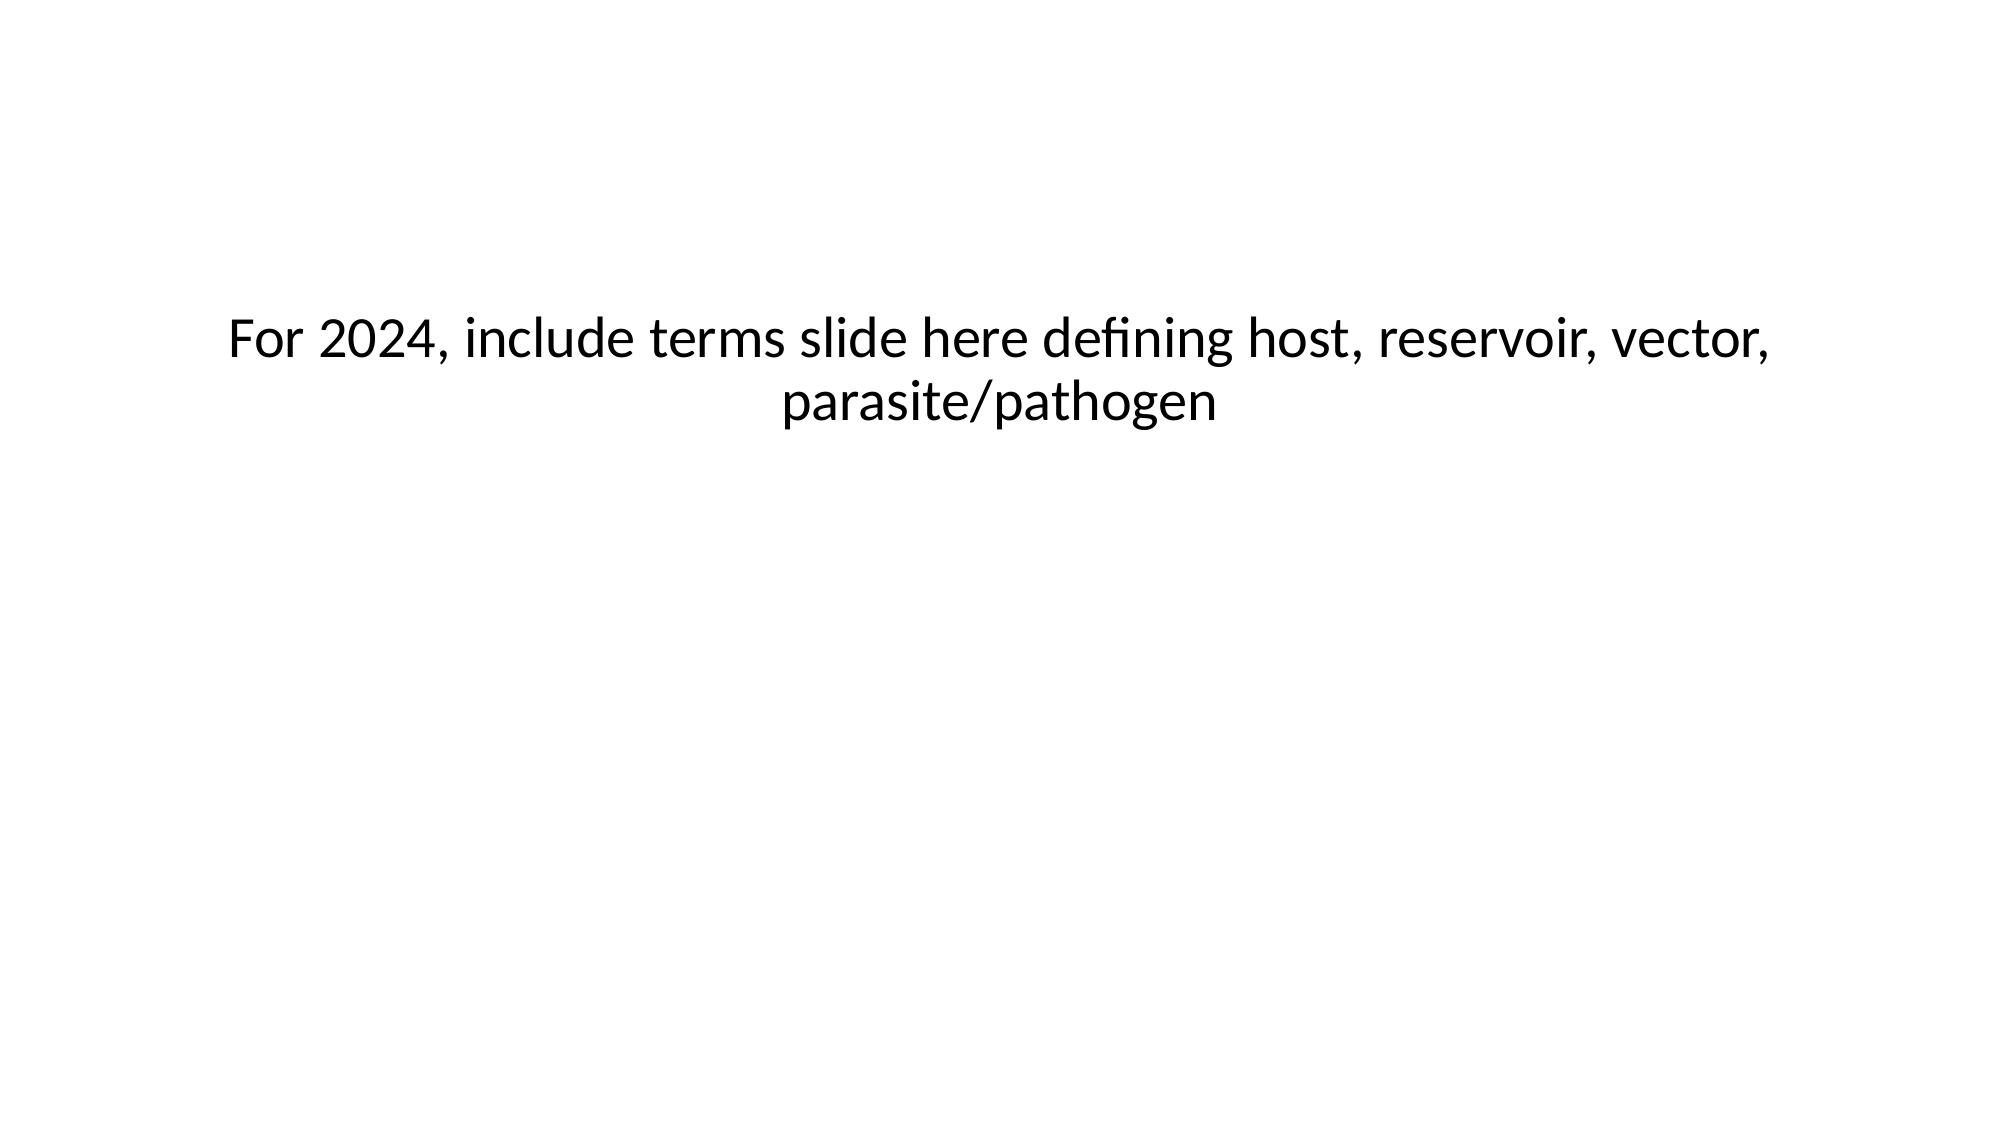

#
For 2024, include terms slide here defining host, reservoir, vector, parasite/pathogen